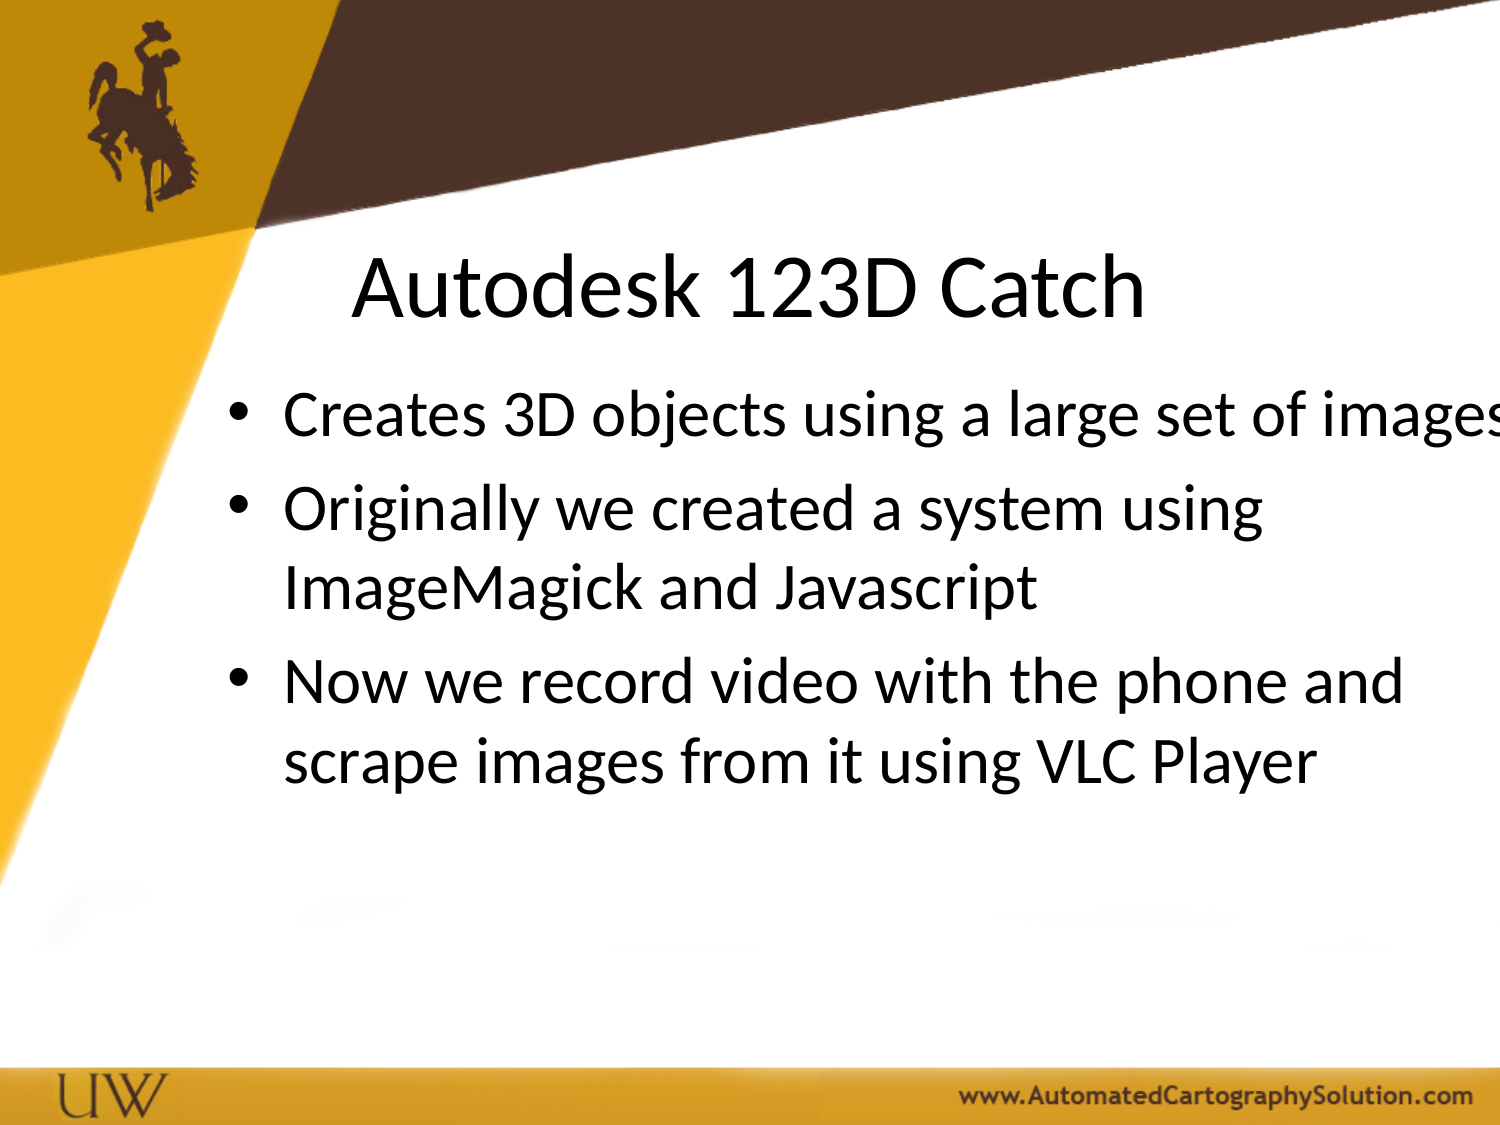

# Autodesk 123D Catch
Creates 3D objects using a large set of images
Originally we created a system using ImageMagick and Javascript
Now we record video with the phone and scrape images from it using VLC Player